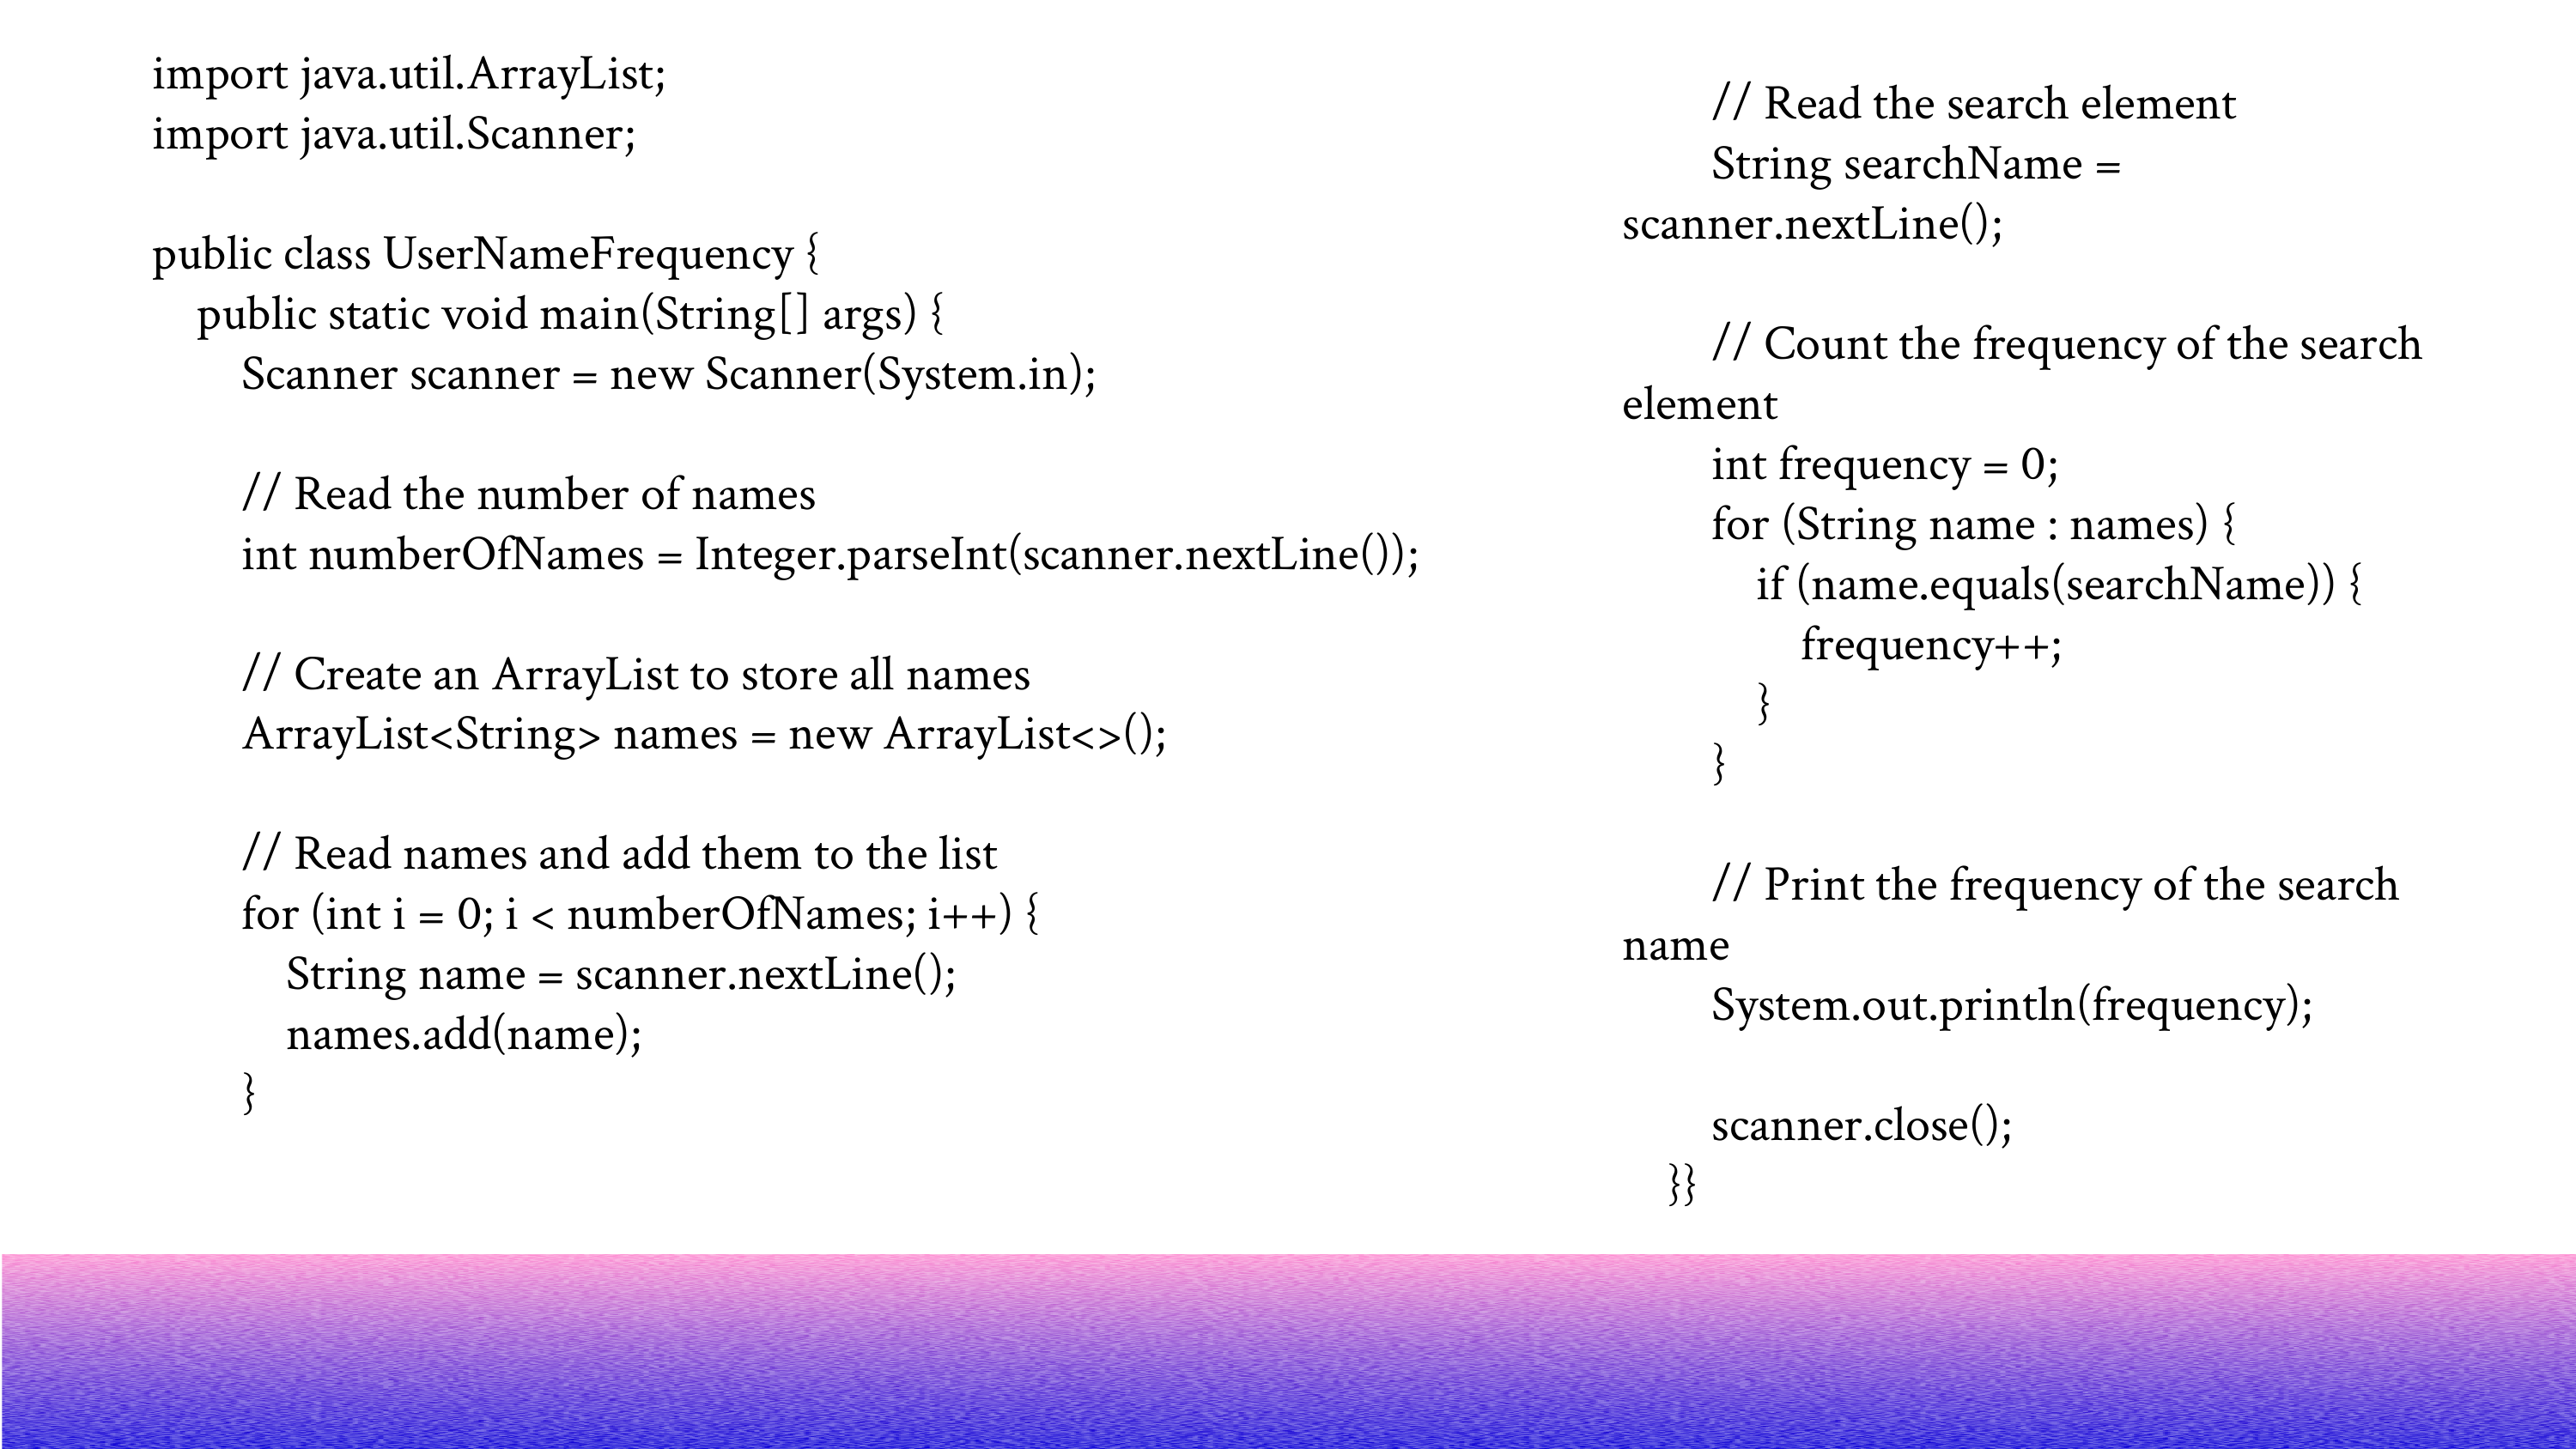

// Read the search element
        String searchName = scanner.nextLine();

        // Count the frequency of the search element
        int frequency = 0;
        for (String name : names) {
            if (name.equals(searchName)) {
                frequency++;
            }
        }

        // Print the frequency of the search name
        System.out.println(frequency);

        scanner.close();
    }}
import java.util.ArrayList;
import java.util.Scanner;

public class UserNameFrequency {
    public static void main(String[] args) {
        Scanner scanner = new Scanner(System.in);

        // Read the number of names
        int numberOfNames = Integer.parseInt(scanner.nextLine());

        // Create an ArrayList to store all names
        ArrayList<String> names = new ArrayList<>();

        // Read names and add them to the list
        for (int i = 0; i < numberOfNames; i++) {
            String name = scanner.nextLine();
            names.add(name);
        }

59